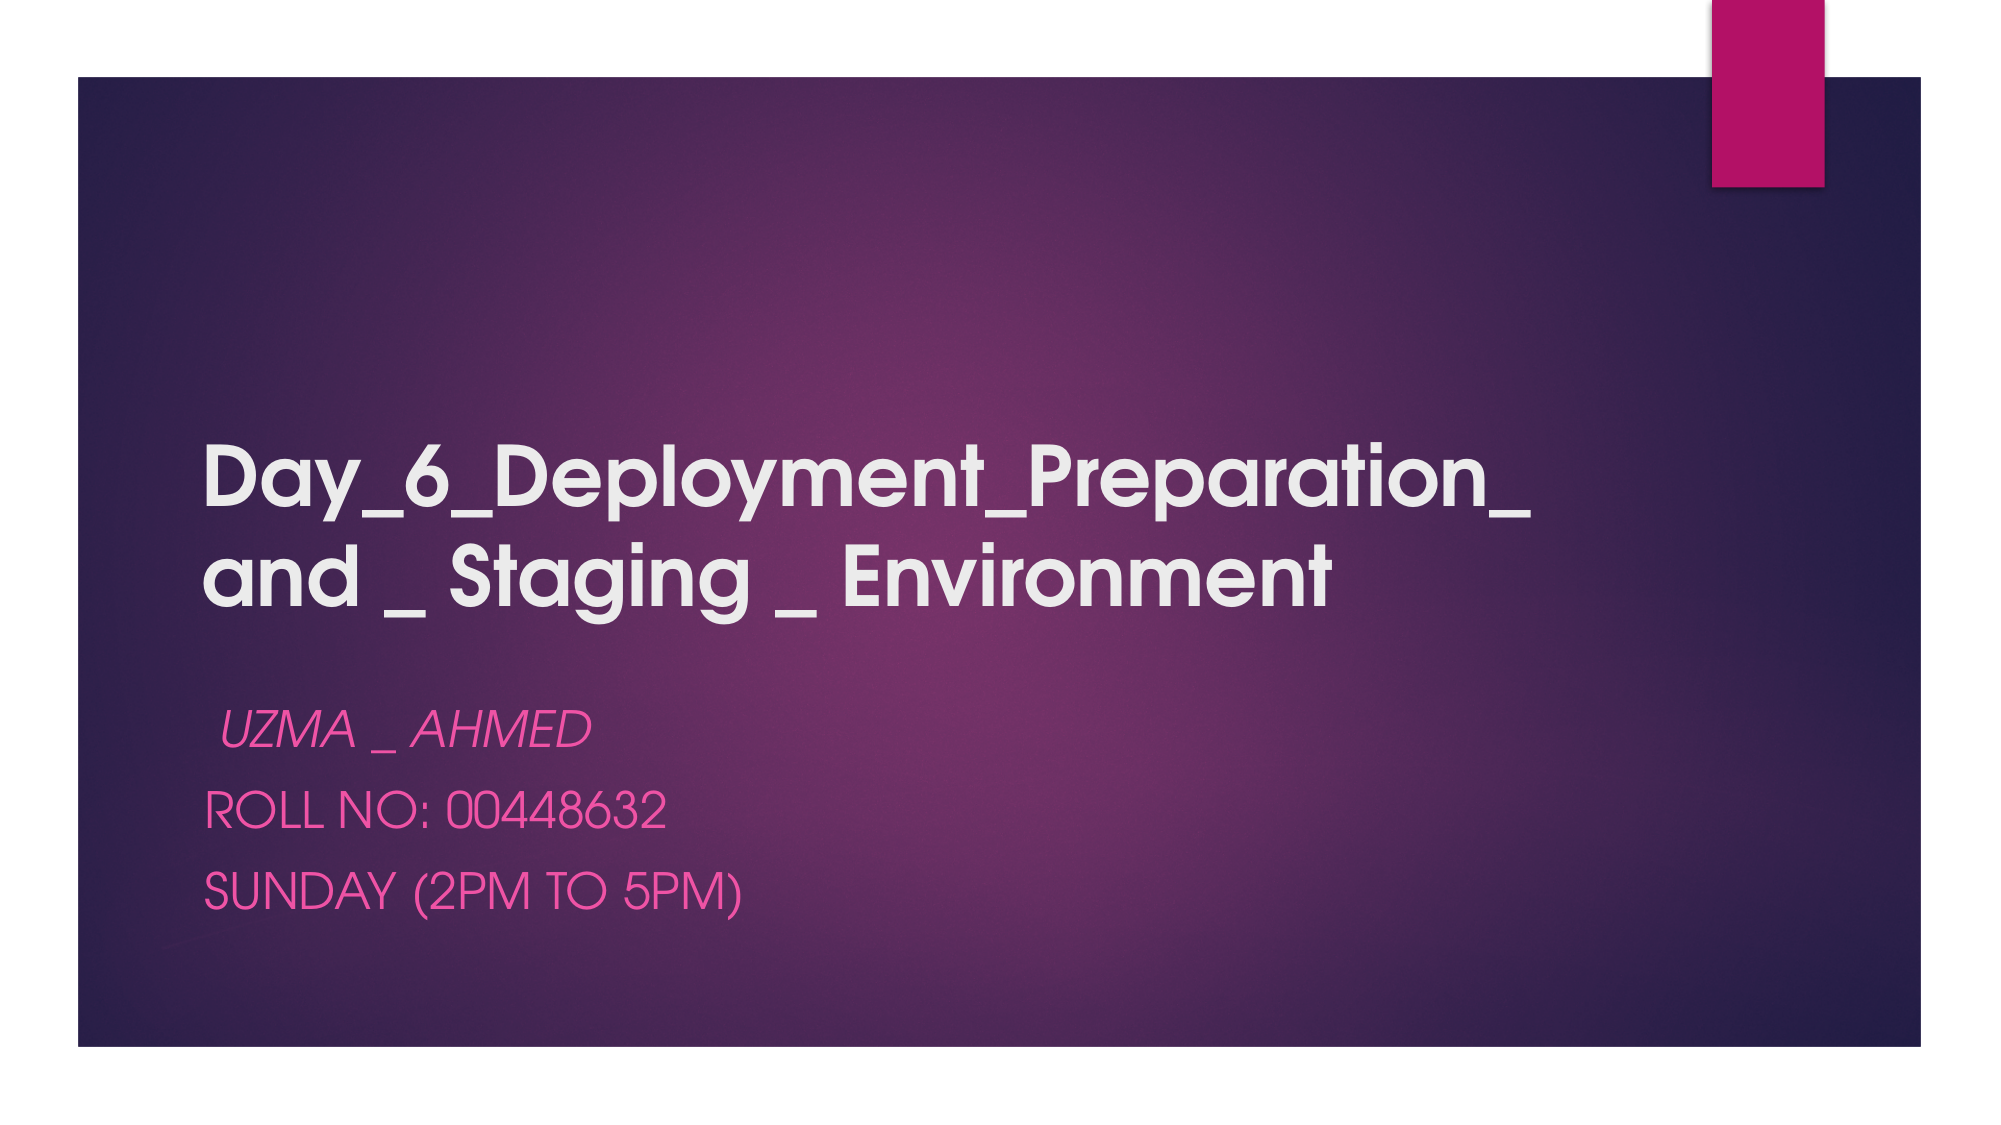

# Day_6_Deployment_Preparation_ and _ Staging _ Environment
 Uzma _ Ahmed
Roll no: 00448632
Sunday (2pm to 5pm)